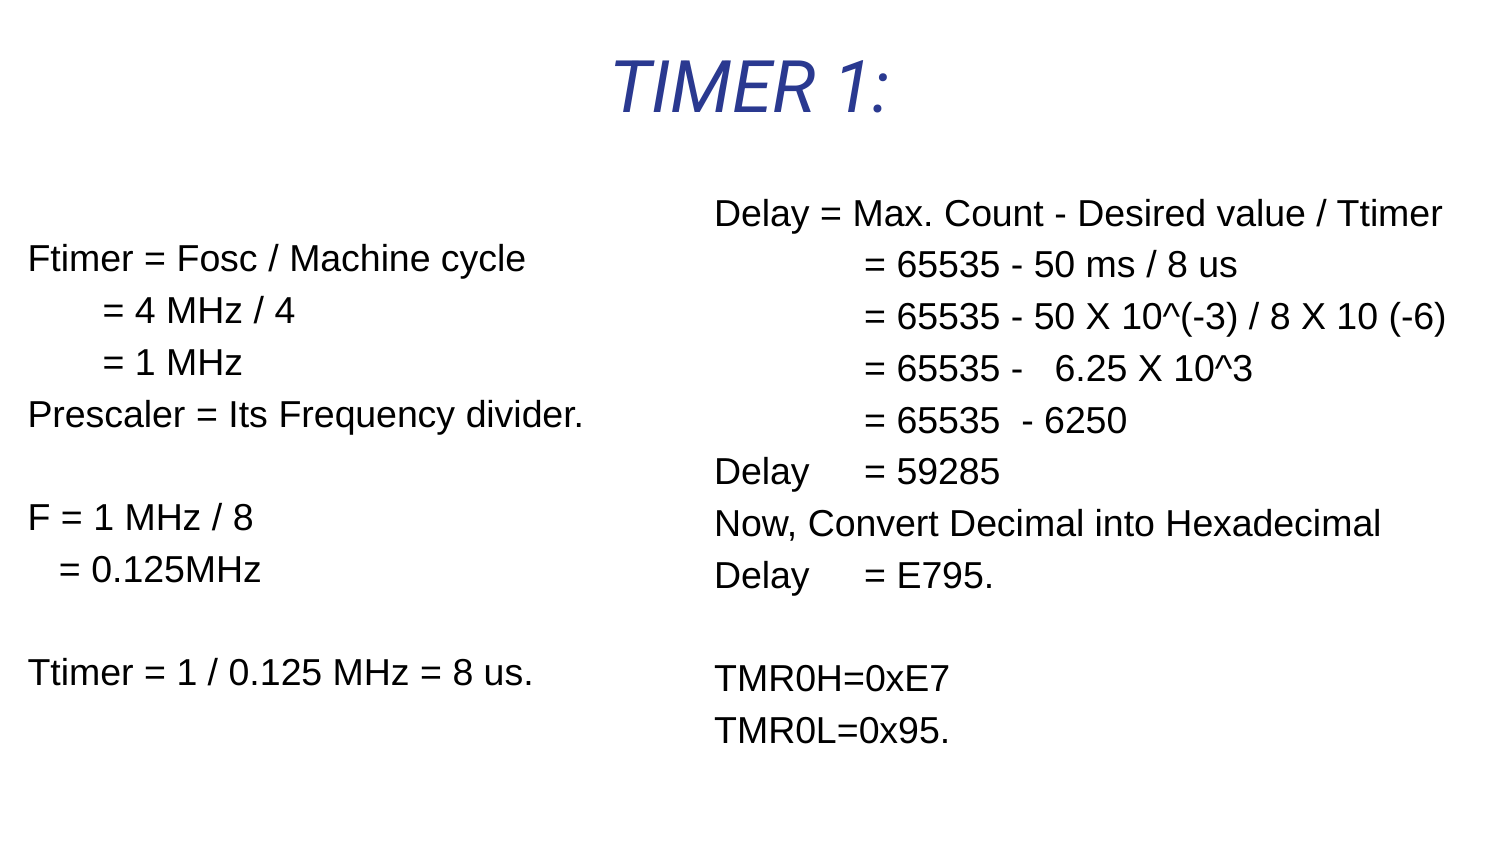

# TIMER 1:
Delay = Max. Count - Desired value / Ttimer
	= 65535 - 50 ms / 8 us
	= 65535 - 50 X 10^(-3) / 8 X 10 (-6)
	= 65535 -   6.25 X 10^3
	= 65535  - 6250
Delay 	= 59285
Now, Convert Decimal into Hexadecimal
Delay 	= E795.

TMR0H=0xE7
TMR0L=0x95.
Ftimer = Fosc / Machine cycle
= 4 MHz / 4
= 1 MHz
Prescaler = Its Frequency divider.

F = 1 MHz / 8
   = 0.125MHz

Ttimer = 1 / 0.125 MHz = 8 us.